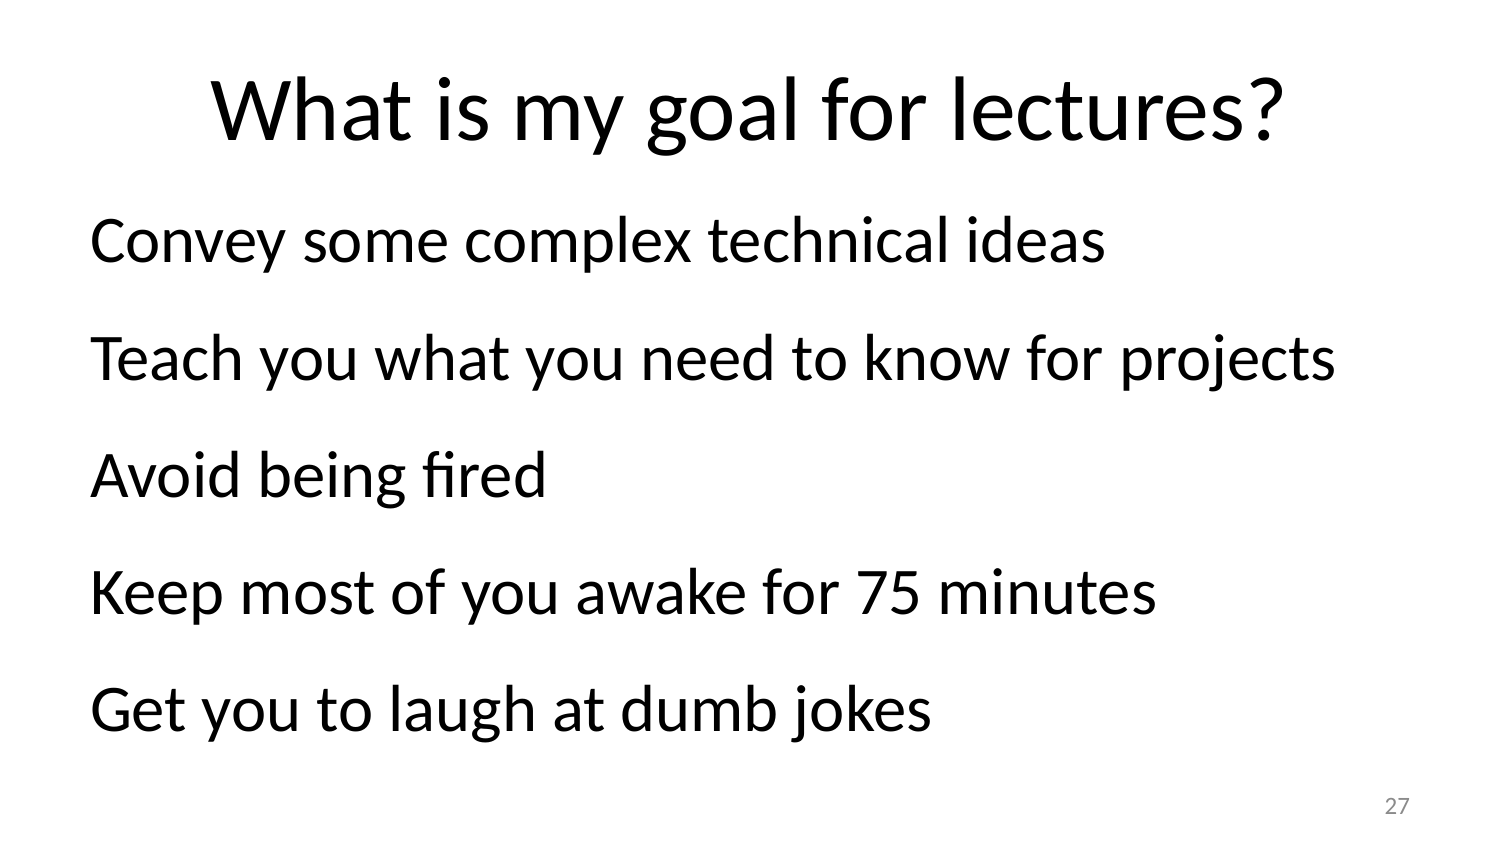

# What is my goal for lectures?
Convey some complex technical ideas
Teach you what you need to know for projects
Avoid being fired
Keep most of you awake for 75 minutes
Get you to laugh at dumb jokes
27